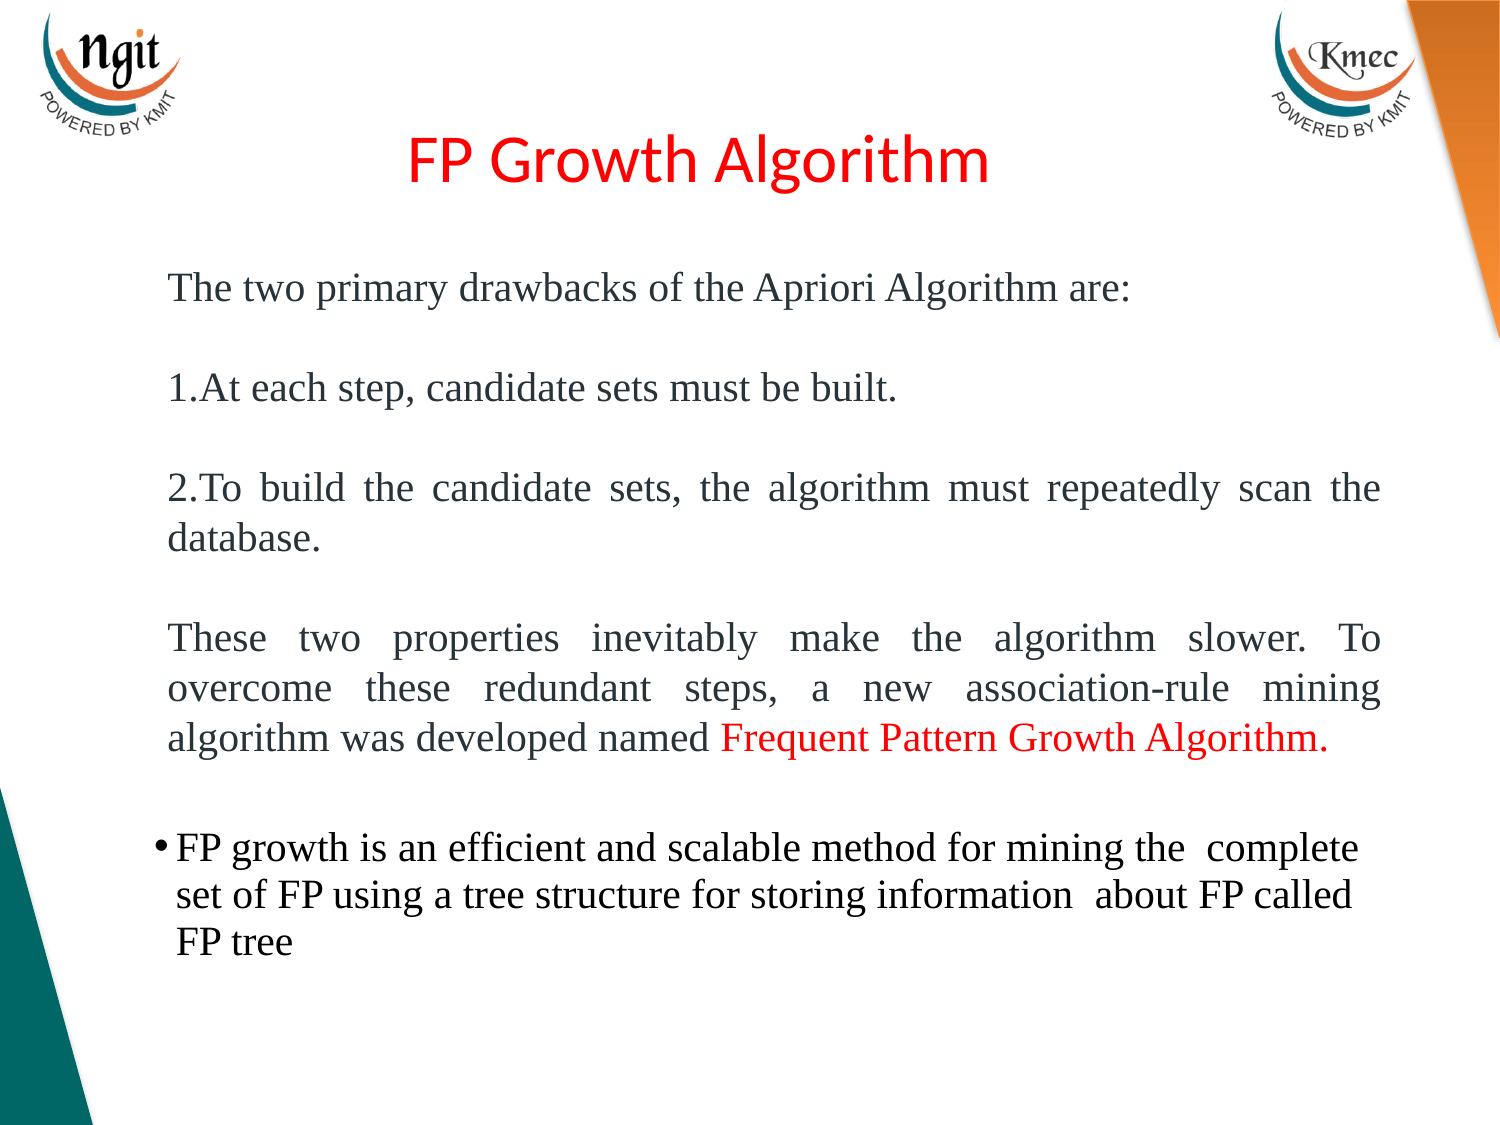

# FP Growth Algorithm
The two primary drawbacks of the Apriori Algorithm are:

At each step, candidate sets must be built.

To build the candidate sets, the algorithm must repeatedly scan the database.
These two properties inevitably make the algorithm slower. To overcome these redundant steps, a new association-rule mining algorithm was developed named Frequent Pattern Growth Algorithm.

FP growth is an efficient and scalable method for mining the  complete set of FP using a tree structure for storing information  about FP called FP tree